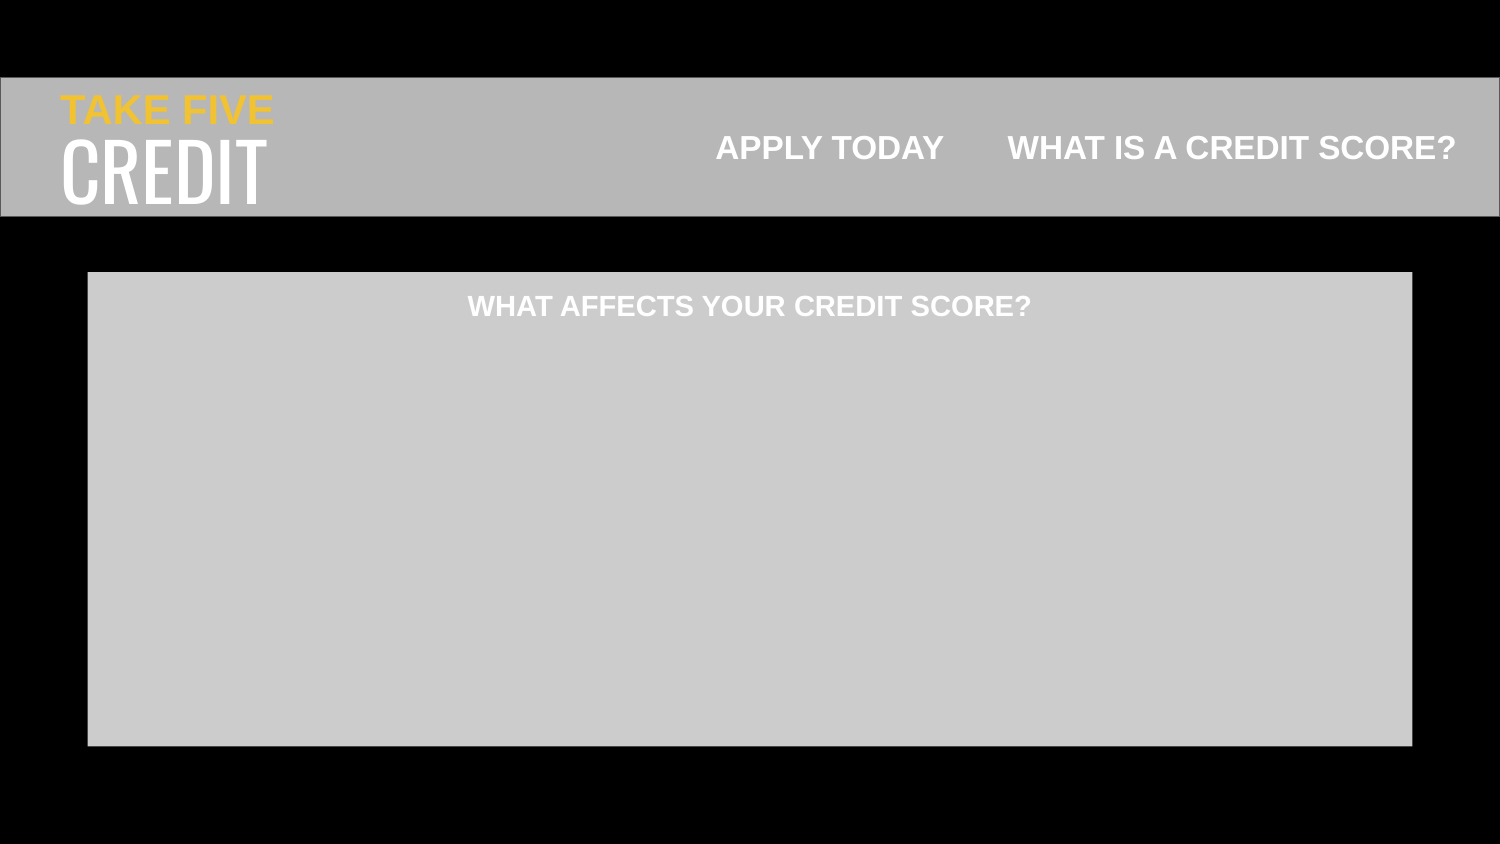

TAKE FIVE

CREDIT
APPLY TODAY
WHAT IS A CREDIT SCORE?
WHAT AFFECTS YOUR CREDIT SCORE?